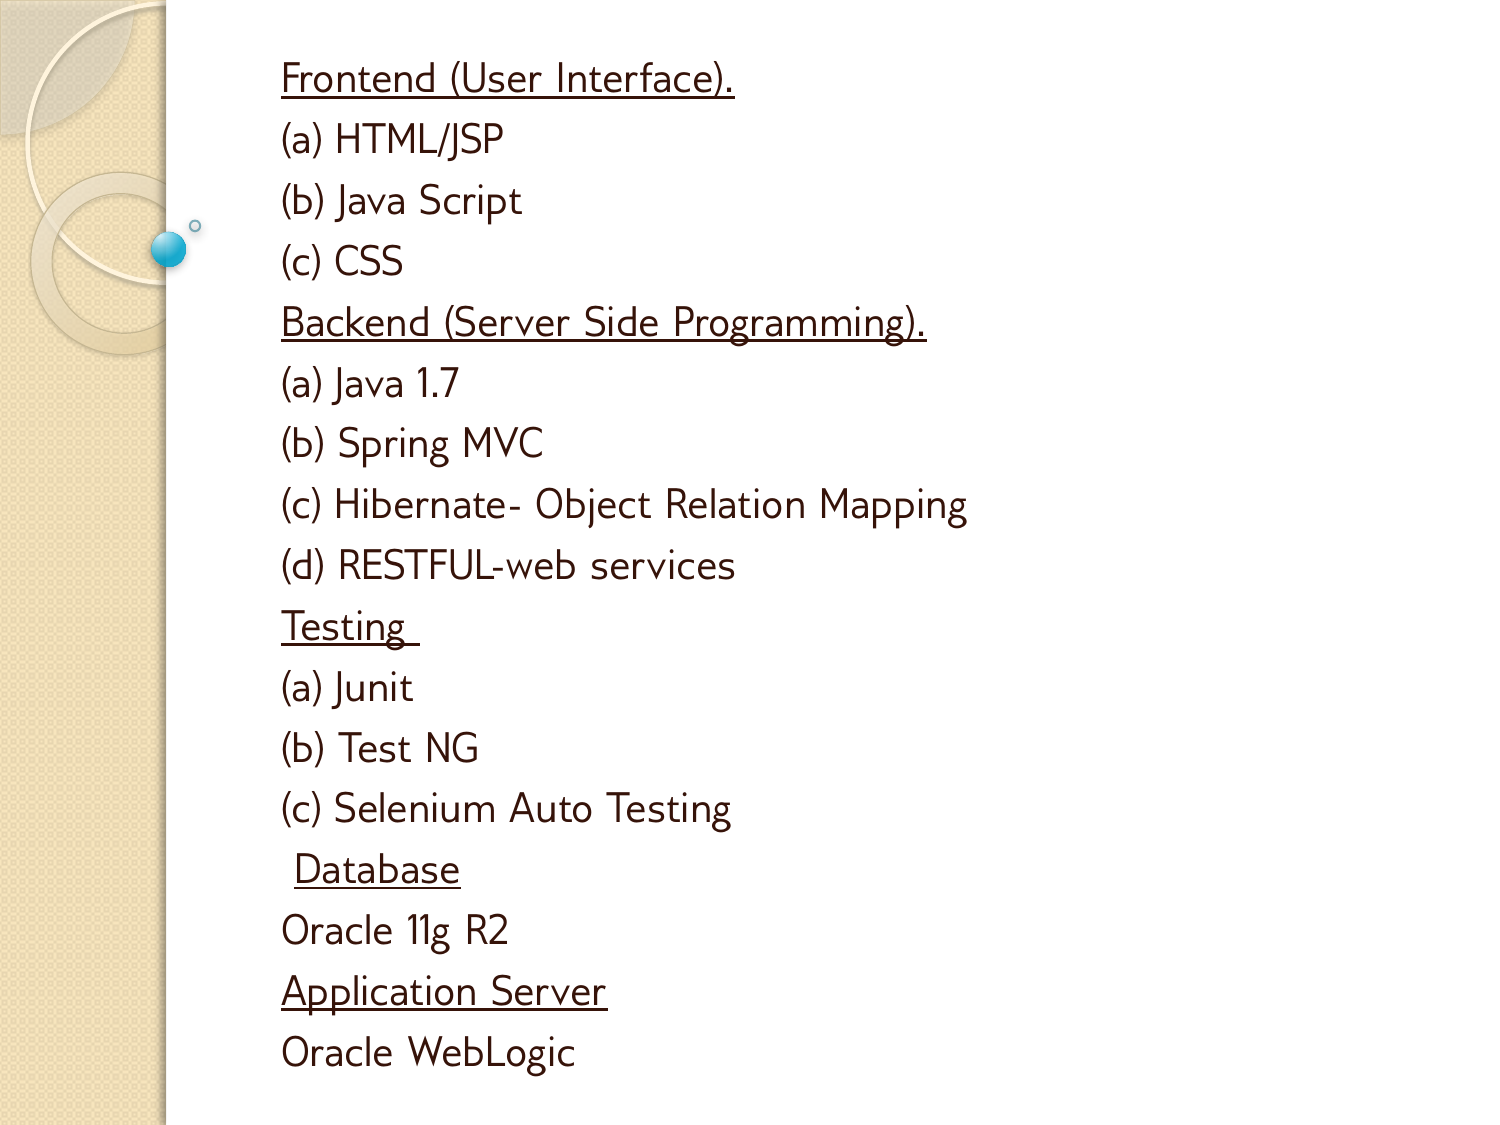

Frontend (User Interface).
(a) HTML/JSP
(b) Java Script
(c) CSS
Backend (Server Side Programming).
(a) Java 1.7
(b) Spring MVC
(c) Hibernate- Object Relation Mapping
(d) RESTFUL-web services
Testing
(a) Junit
(b) Test NG
(c) Selenium Auto Testing
 Database
Oracle 11g R2
Application Server
Oracle WebLogic